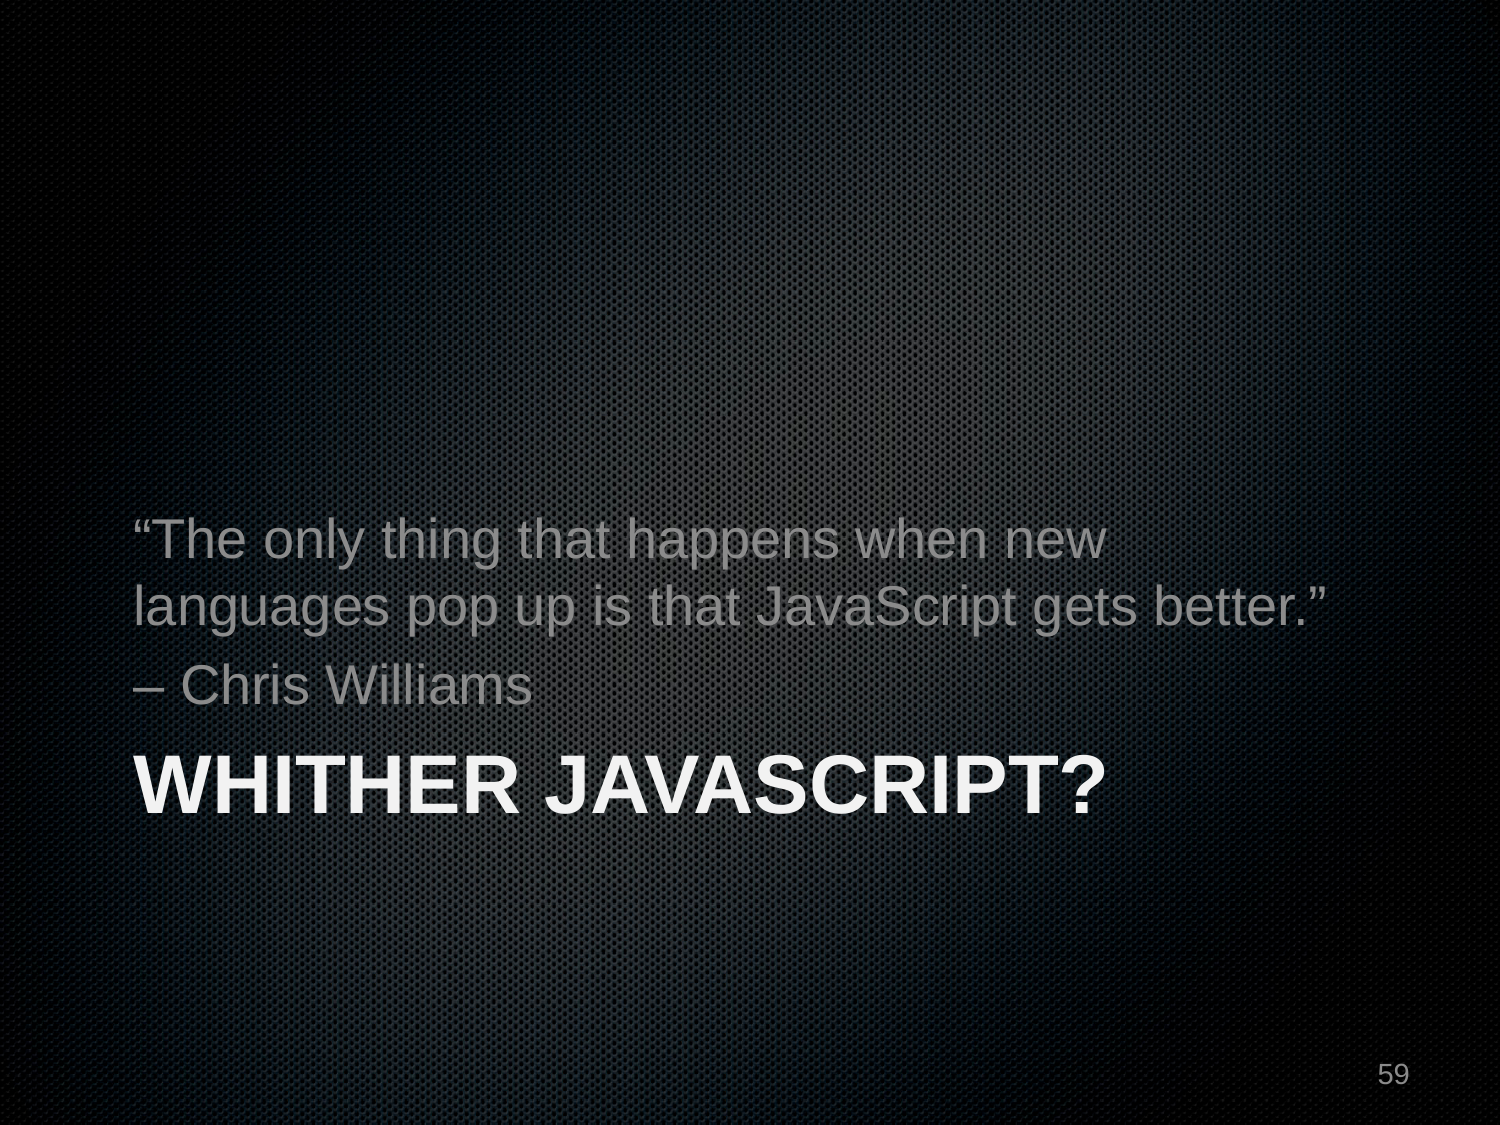

“The only thing that happens when new languages pop up is that JavaScript gets better.”
– Chris Williams
# Whither JavaScript?
59